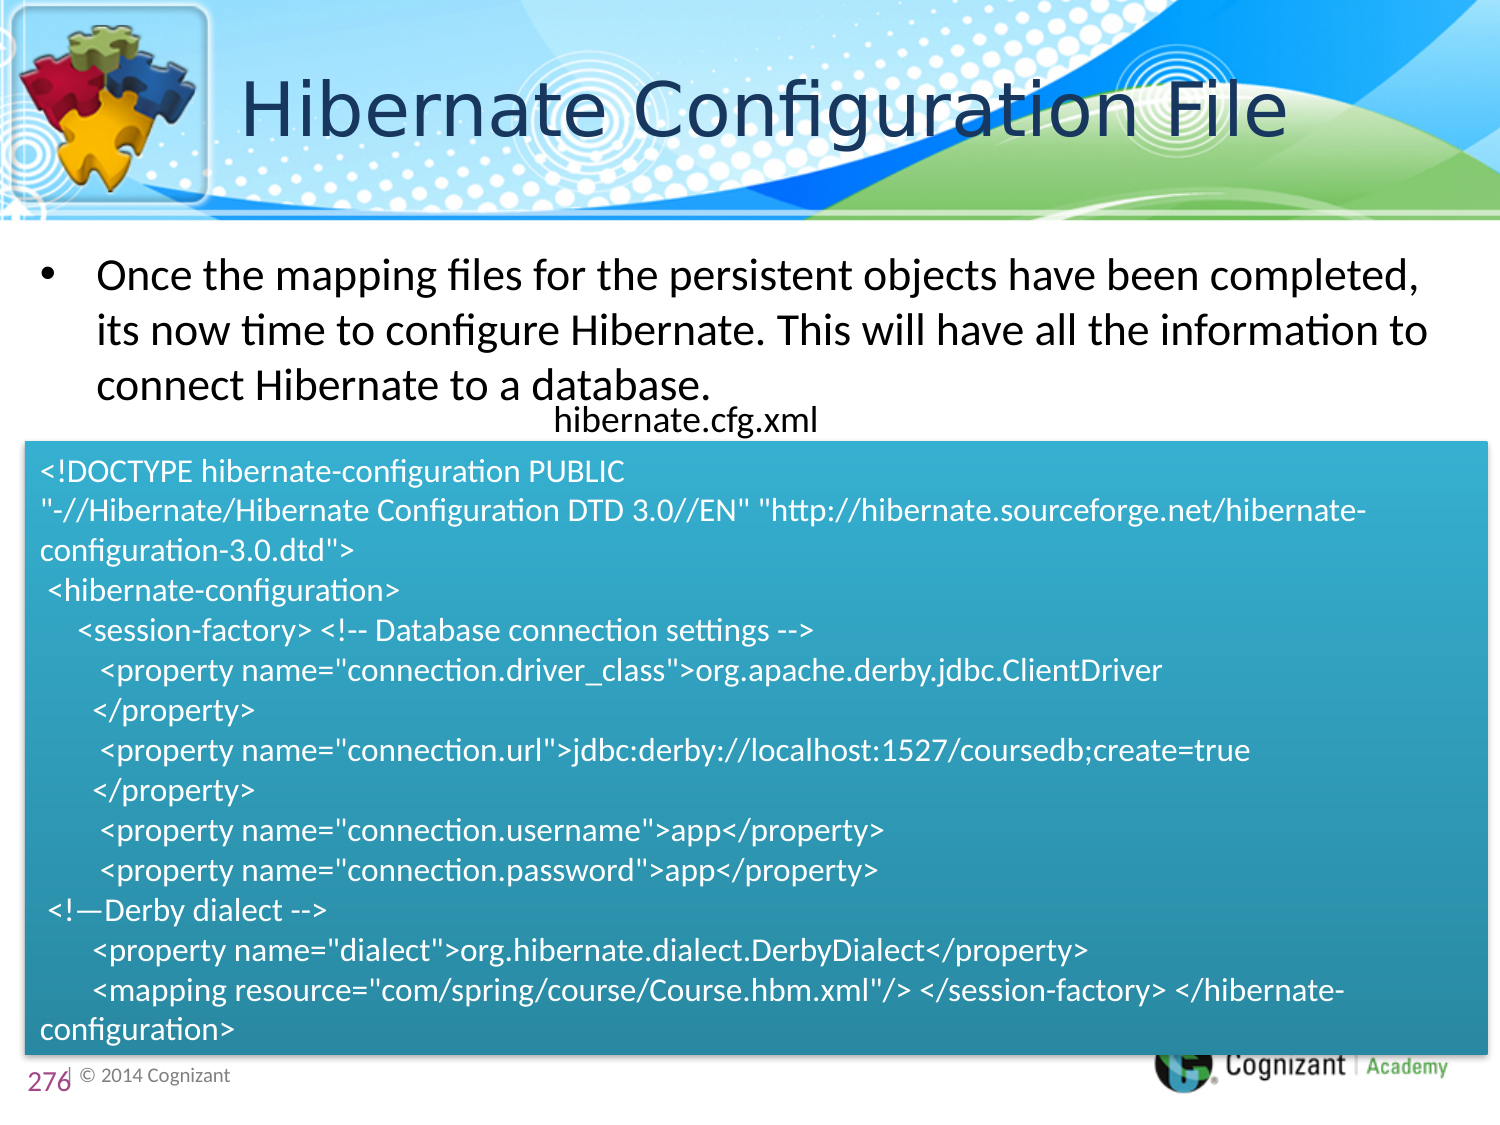

# Hibernate Configuration File
Once the mapping files for the persistent objects have been completed, its now time to configure Hibernate. This will have all the information to connect Hibernate to a database.
hibernate.cfg.xml
<!DOCTYPE hibernate-configuration PUBLIC
"-//Hibernate/Hibernate Configuration DTD 3.0//EN" "http://hibernate.sourceforge.net/hibernate-configuration-3.0.dtd">
 <hibernate-configuration>
     <session-factory> <!-- Database connection settings -->
        <property name="connection.driver_class">org.apache.derby.jdbc.ClientDriver
       </property>
        <property name="connection.url">jdbc:derby://localhost:1527/coursedb;create=true
       </property>
        <property name="connection.username">app</property>
        <property name="connection.password">app</property>
 <!—Derby dialect -->
       <property name="dialect">org.hibernate.dialect.DerbyDialect</property>
       <mapping resource="com/spring/course/Course.hbm.xml"/> </session-factory> </hibernate-configuration>
276